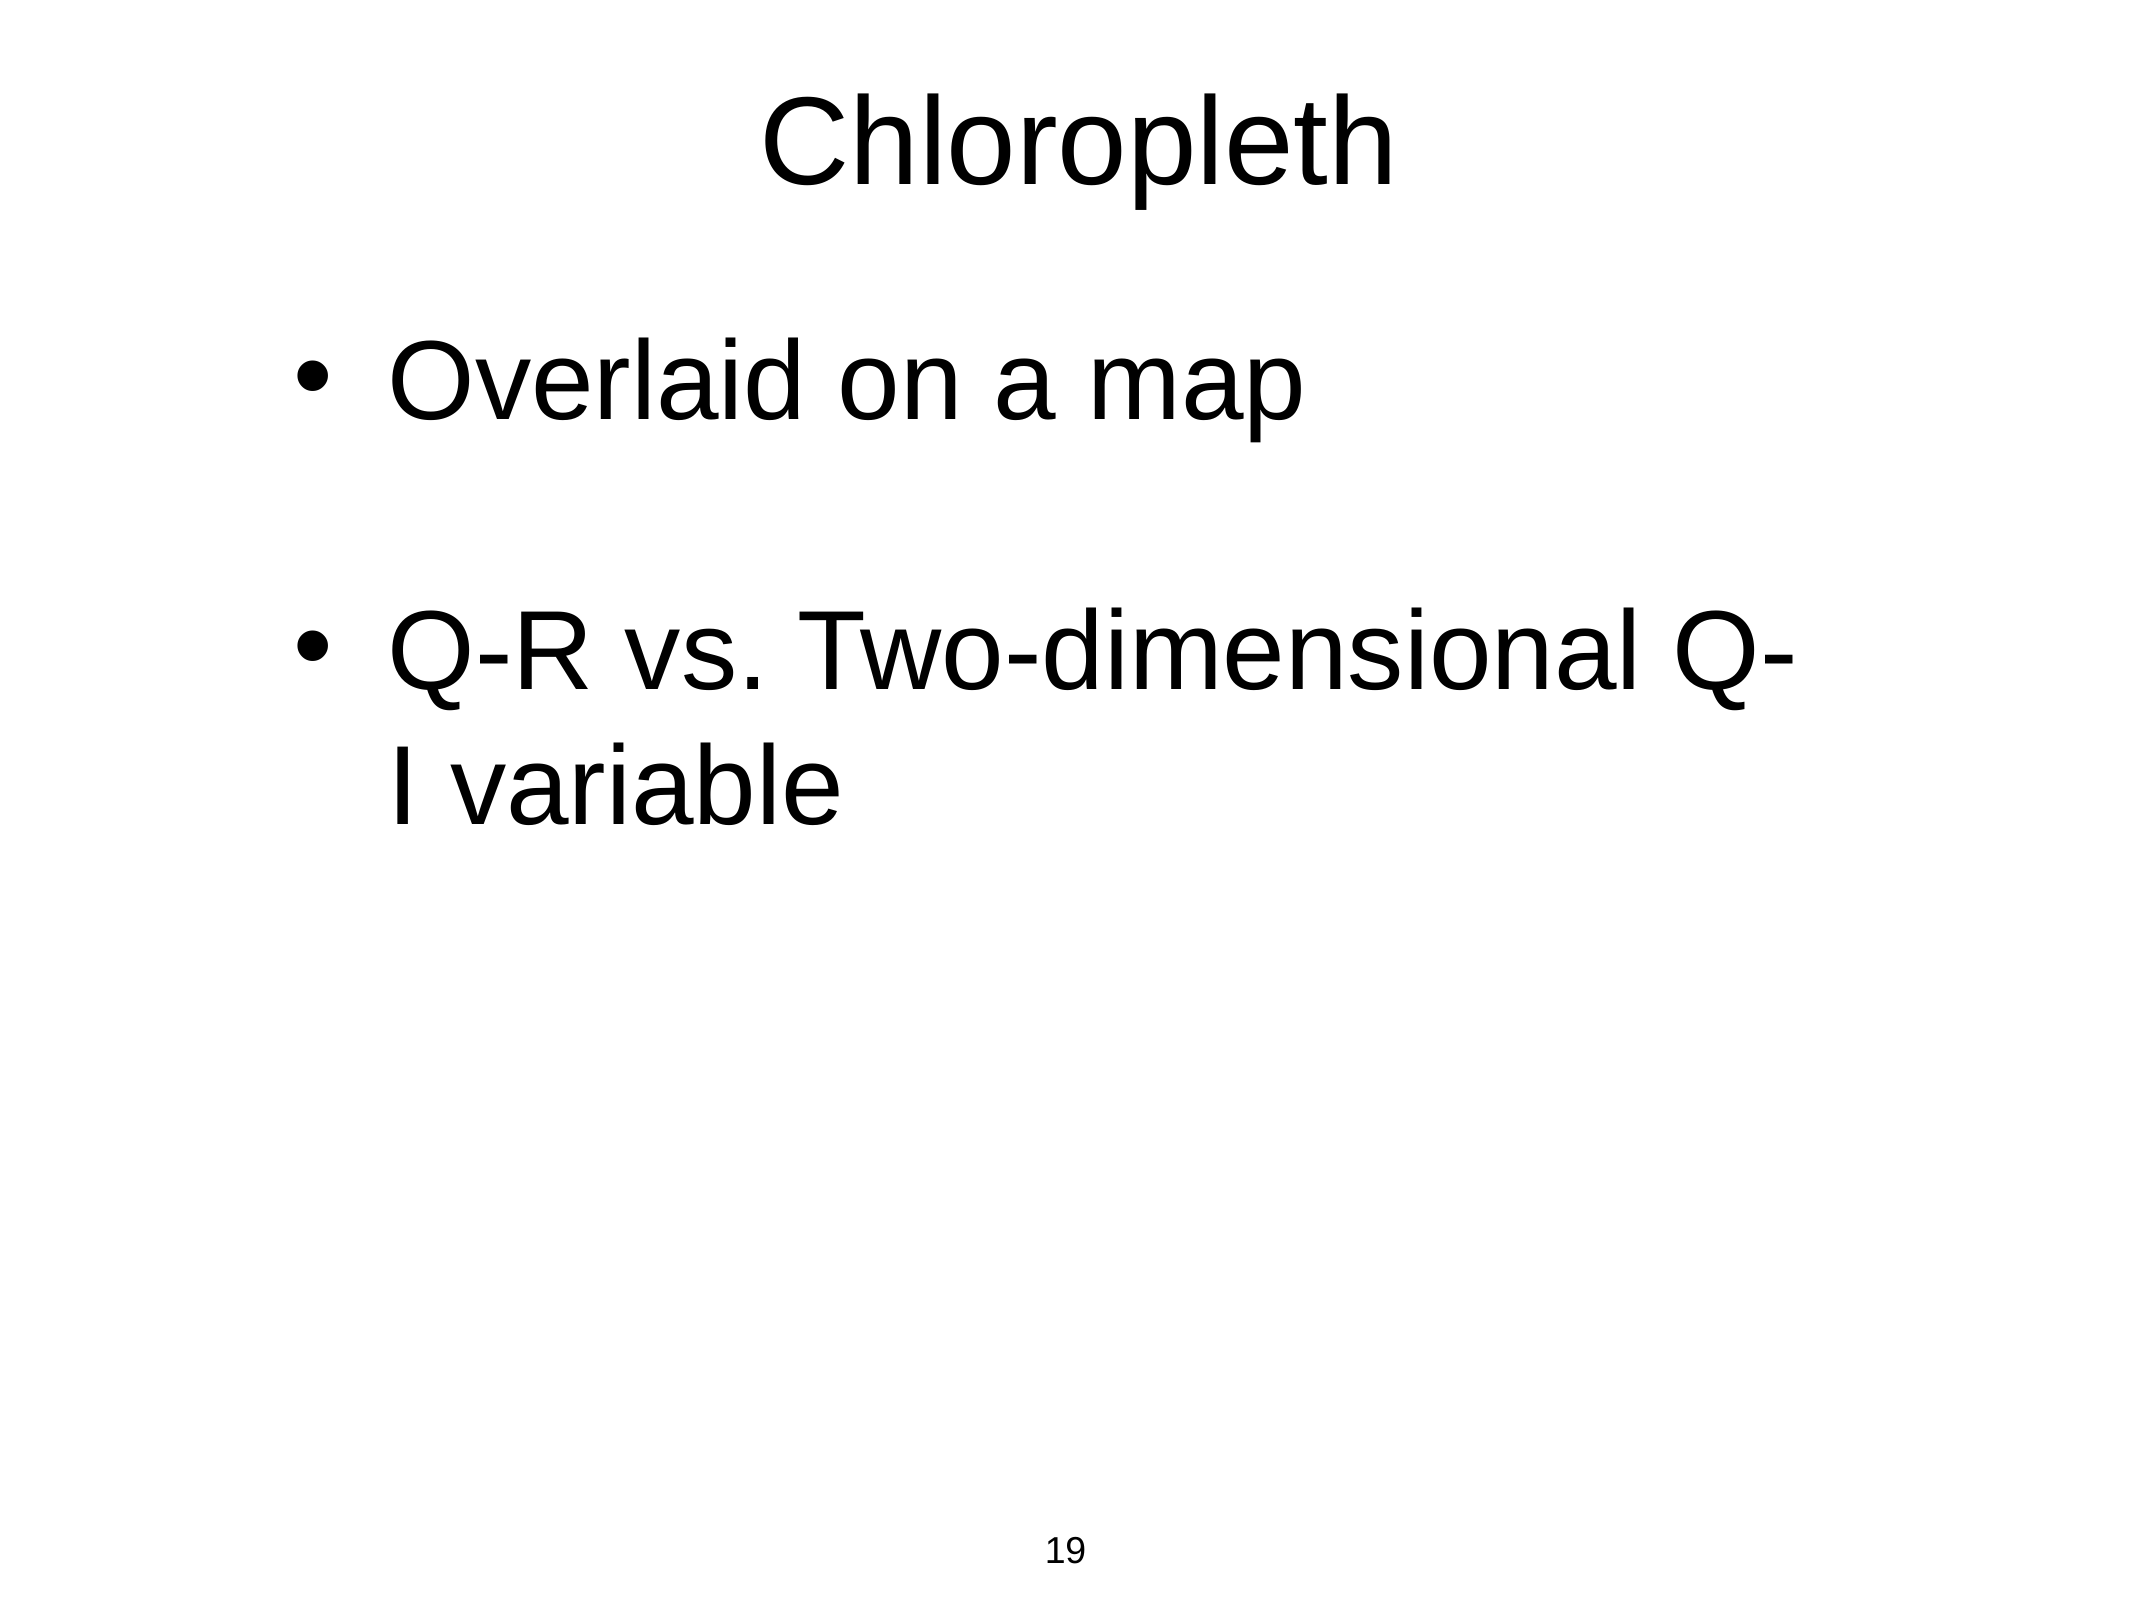

# Chloropleth
Overlaid on a map

Q-R vs. Two-dimensional Q-I variable

19